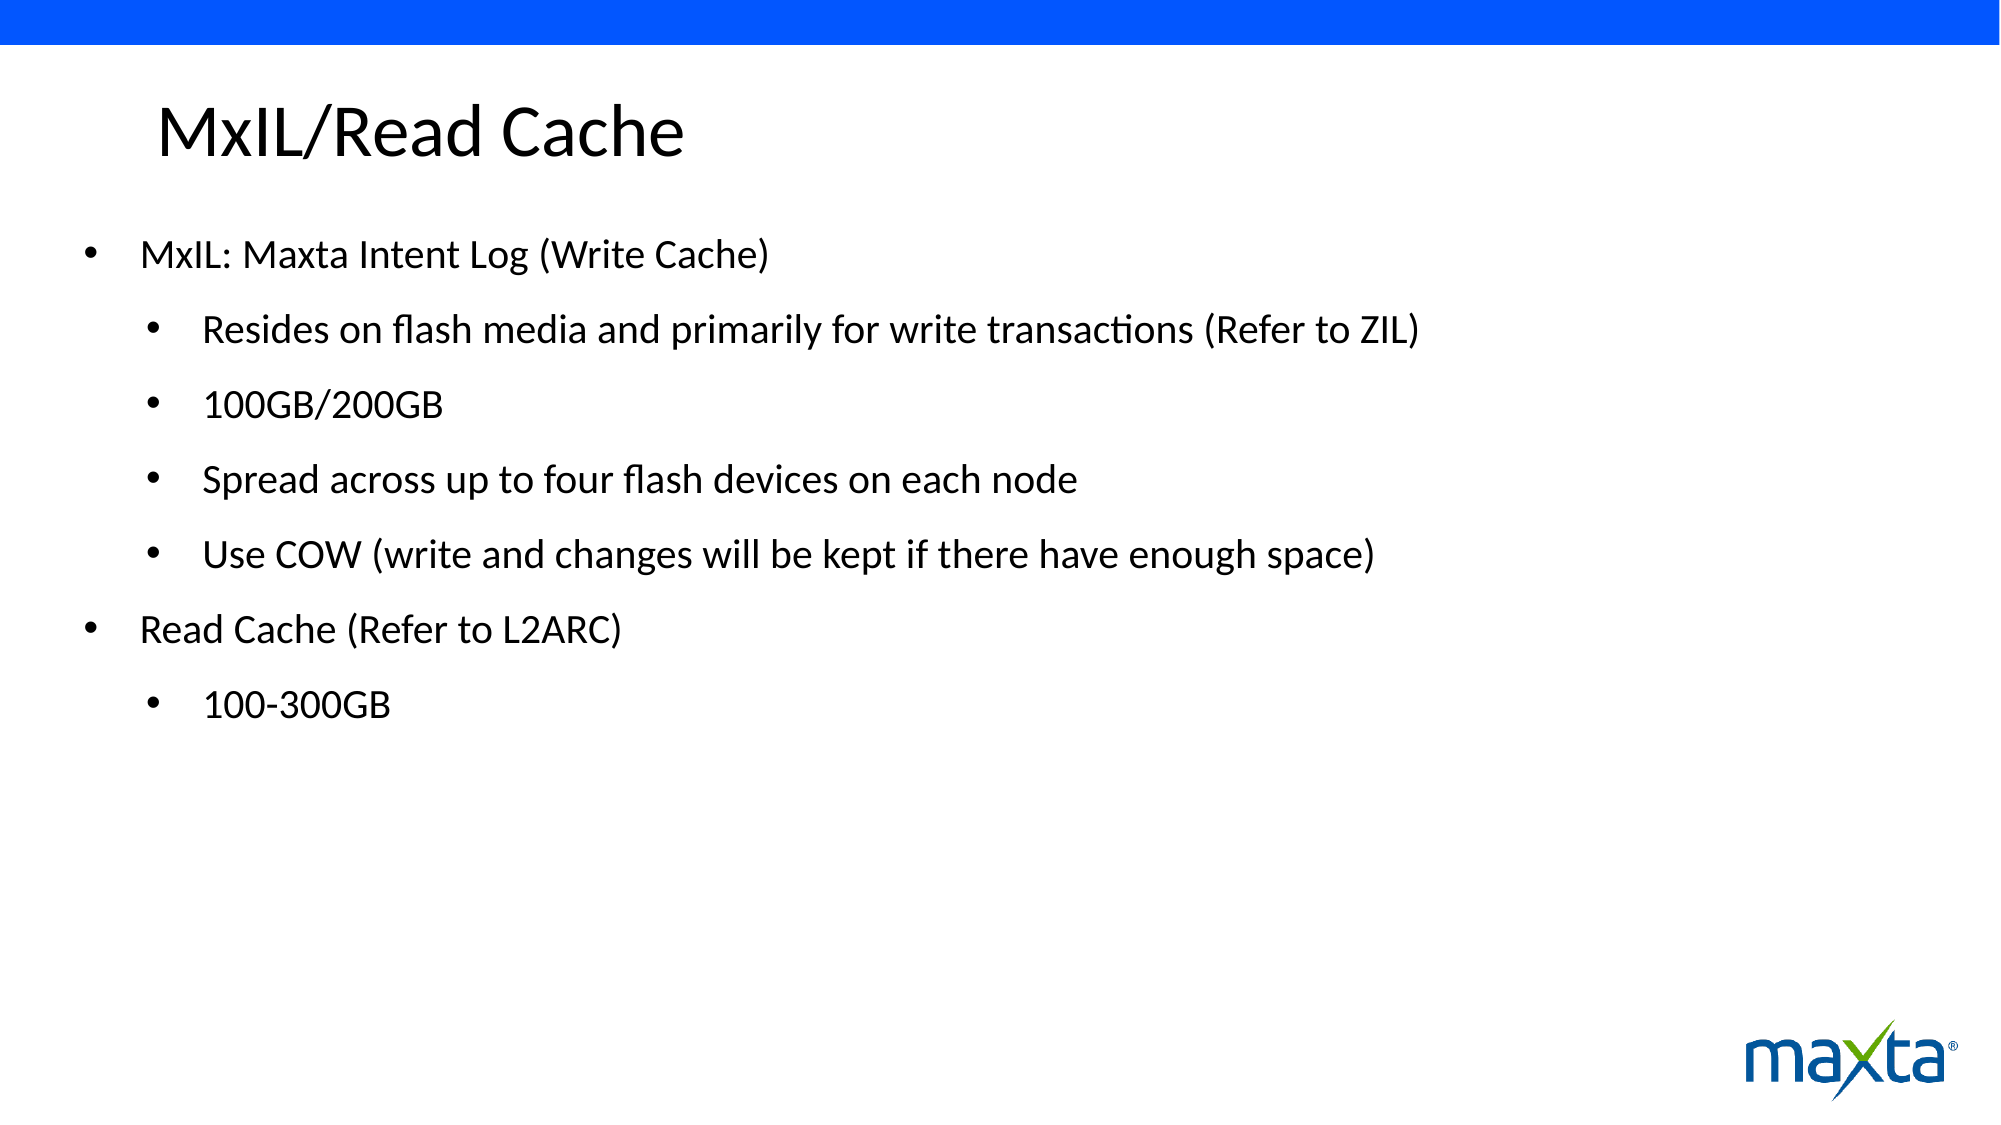

# MxIL/Read Cache
MxIL: Maxta Intent Log (Write Cache)
Resides on flash media and primarily for write transactions (Refer to ZIL)
100GB/200GB
Spread across up to four flash devices on each node
Use COW (write and changes will be kept if there have enough space)
Read Cache (Refer to L2ARC)
100-300GB